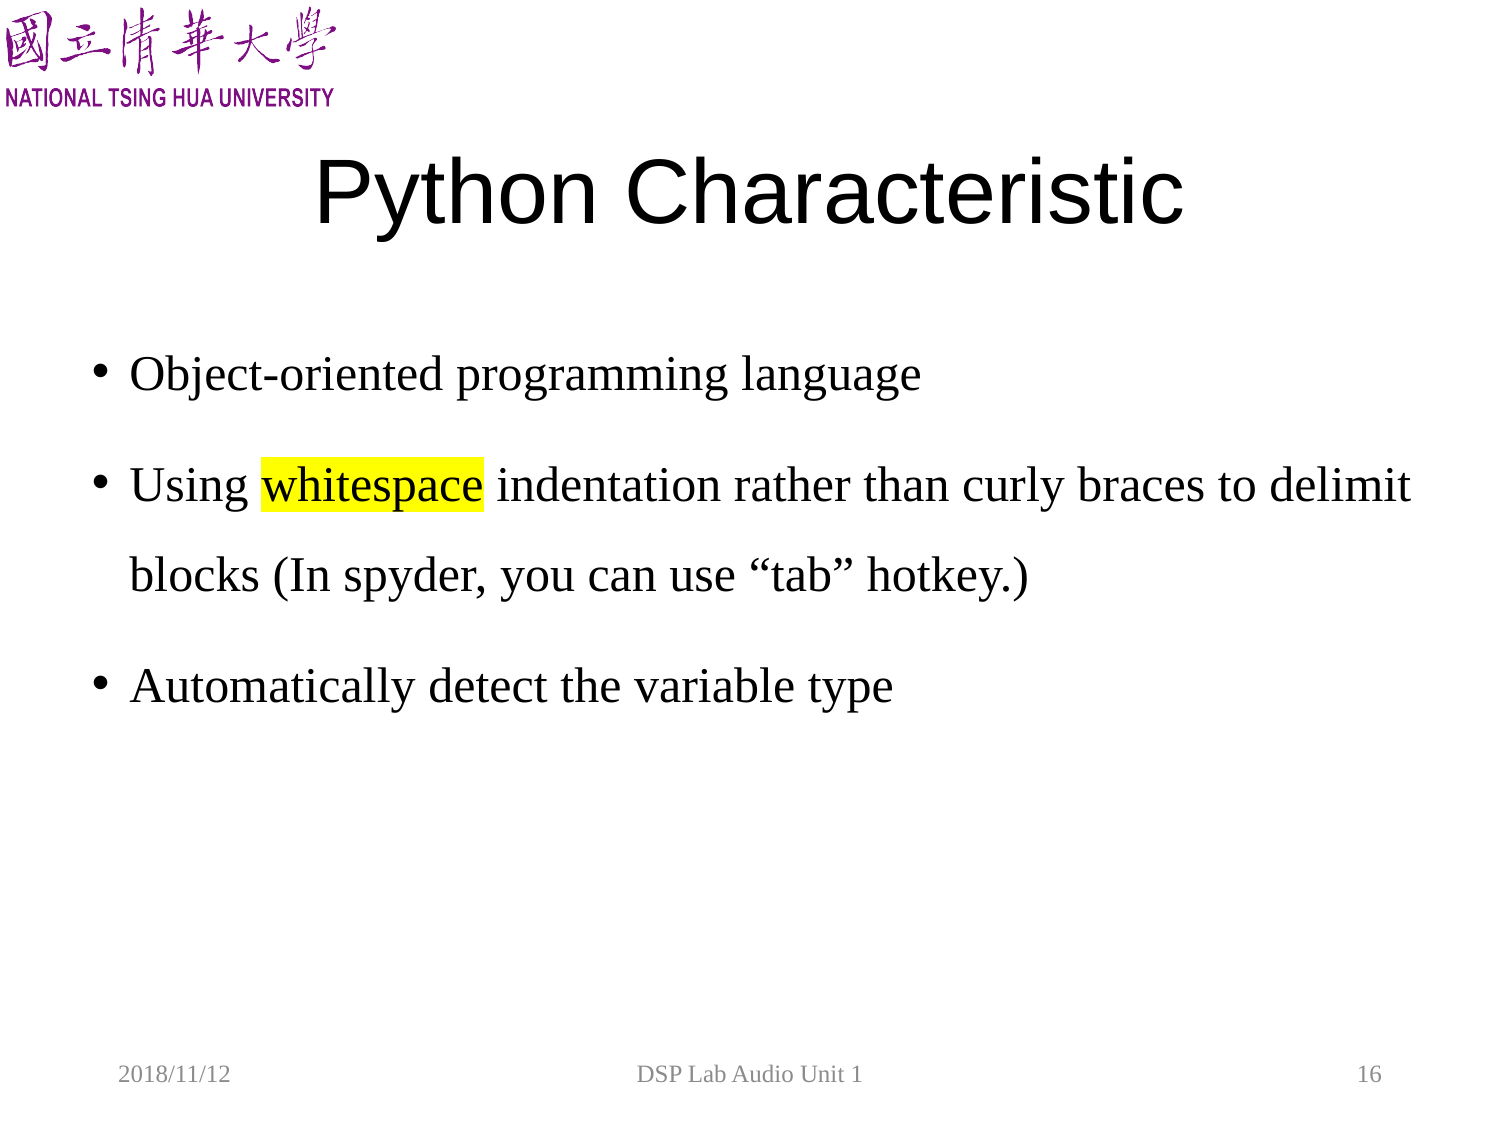

# Python Characteristic
Object-oriented programming language
Using whitespace indentation rather than curly braces to delimit blocks (In spyder, you can use “tab” hotkey.)
Automatically detect the variable type
2018/11/12
DSP Lab Audio Unit 1
16